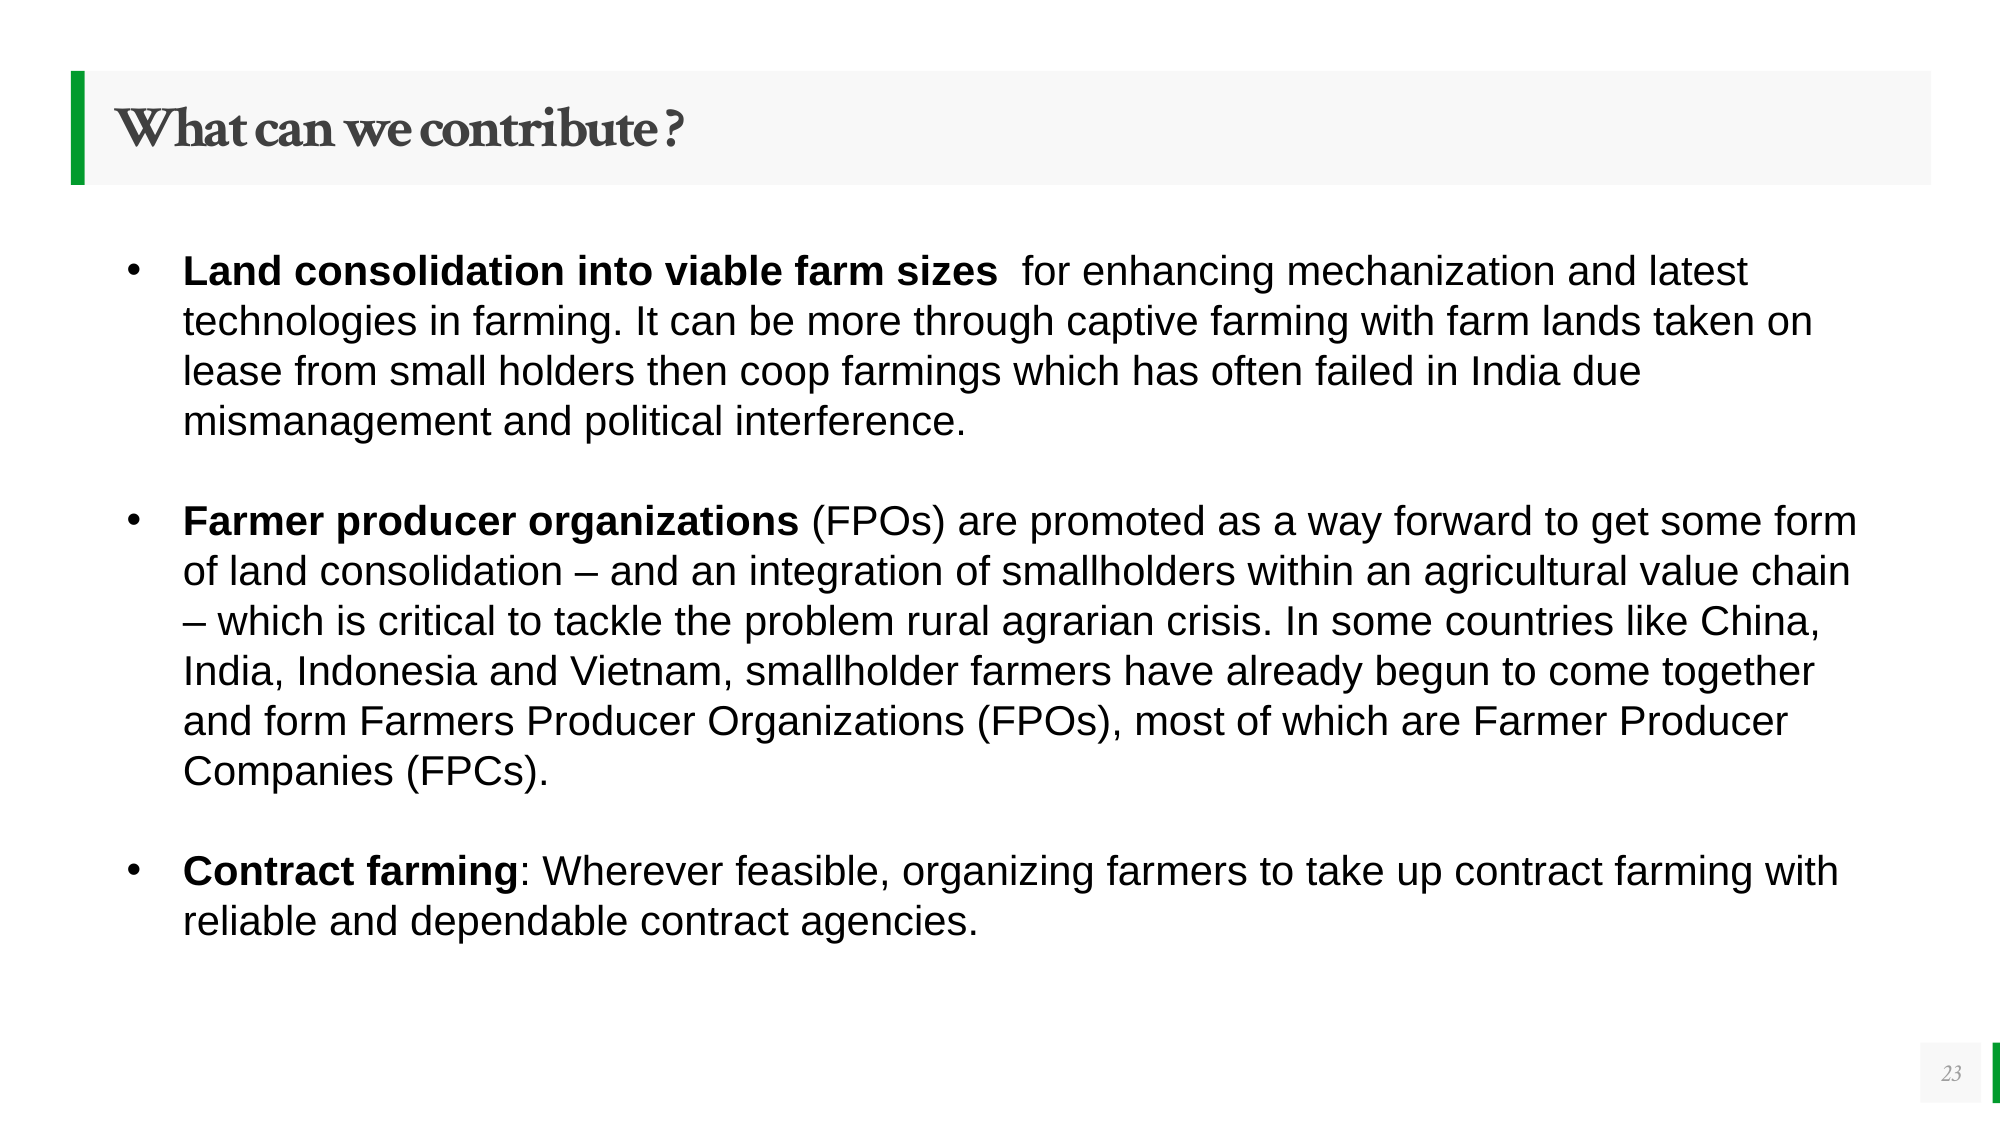

# What can we contribute ?
Land consolidation into viable farm sizes  for enhancing mechanization and latest technologies in farming. It can be more through captive farming with farm lands taken on lease from small holders then coop farmings which has often failed in India due mismanagement and political interference.

Farmer producer organizations (FPOs) are promoted as a way forward to get some form of land consolidation – and an integration of smallholders within an agricultural value chain – which is critical to tackle the problem rural agrarian crisis. In some countries like China, India, Indonesia and Vietnam, smallholder farmers have already begun to come together and form Farmers Producer Organizations (FPOs), most of which are Farmer Producer Companies (FPCs).

Contract farming: Wherever feasible, organizing farmers to take up contract farming with reliable and dependable contract agencies.

23